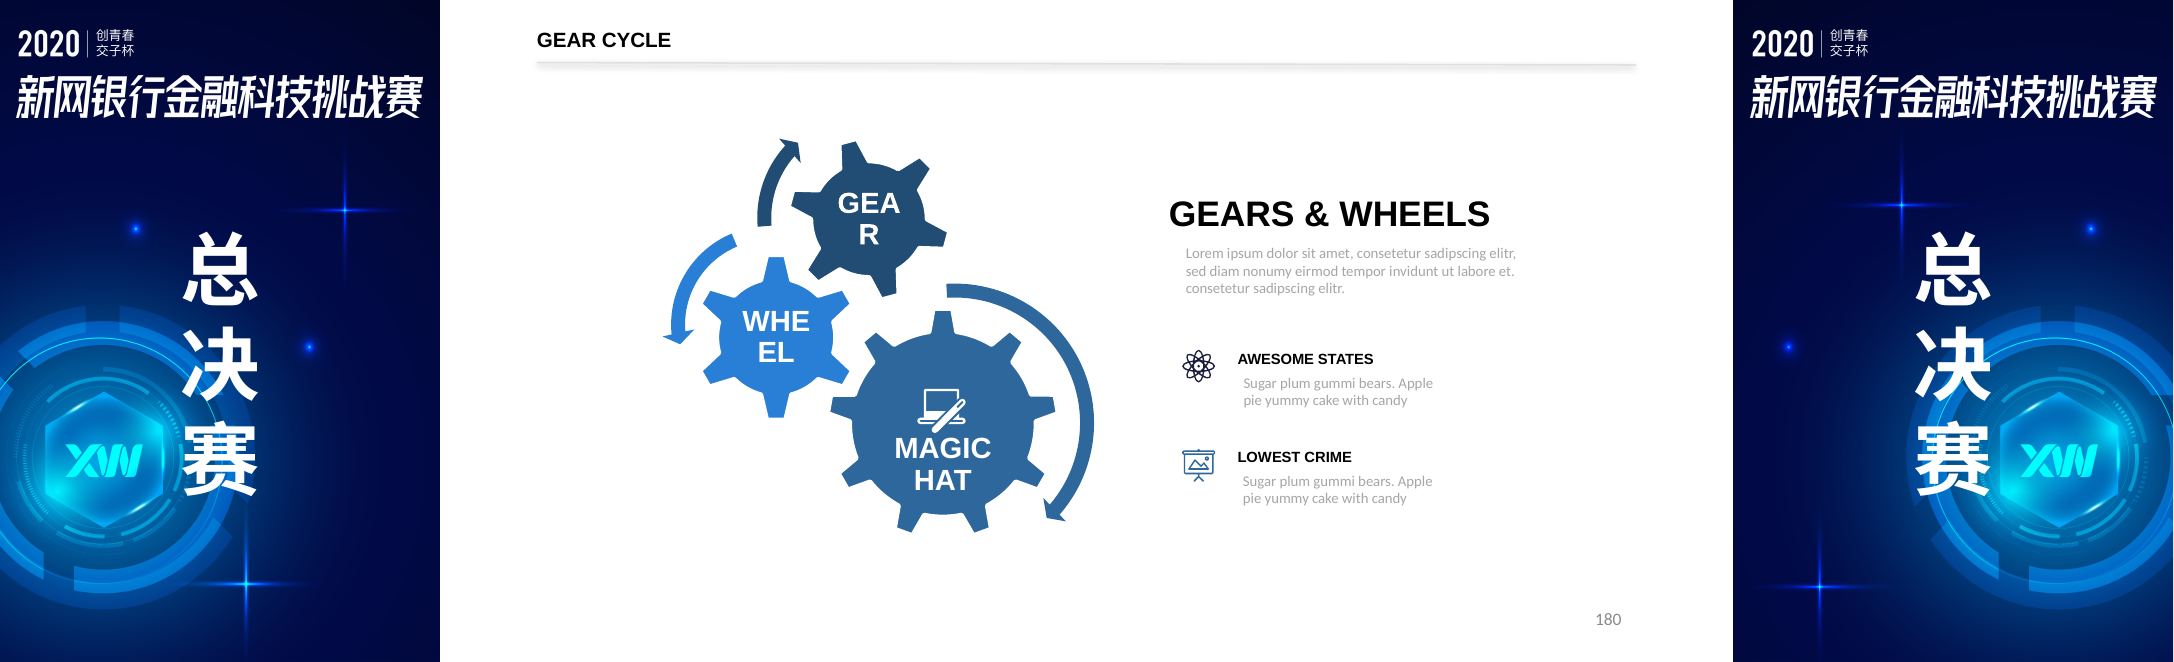

# GEAR CYCLE

MAGIC HAT
WHEEL
GEAR
GEARS & WHEELS
Lorem ipsum dolor sit amet, consetetur sadipscing elitr, sed diam nonumy eirmod tempor invidunt ut labore et. consetetur sadipscing elitr.

AWESOME STATES

Sugar plum gummi bears. Apple pie yummy cake with candy

LOWEST CRIME

Sugar plum gummi bears. Apple pie yummy cake with candy
180